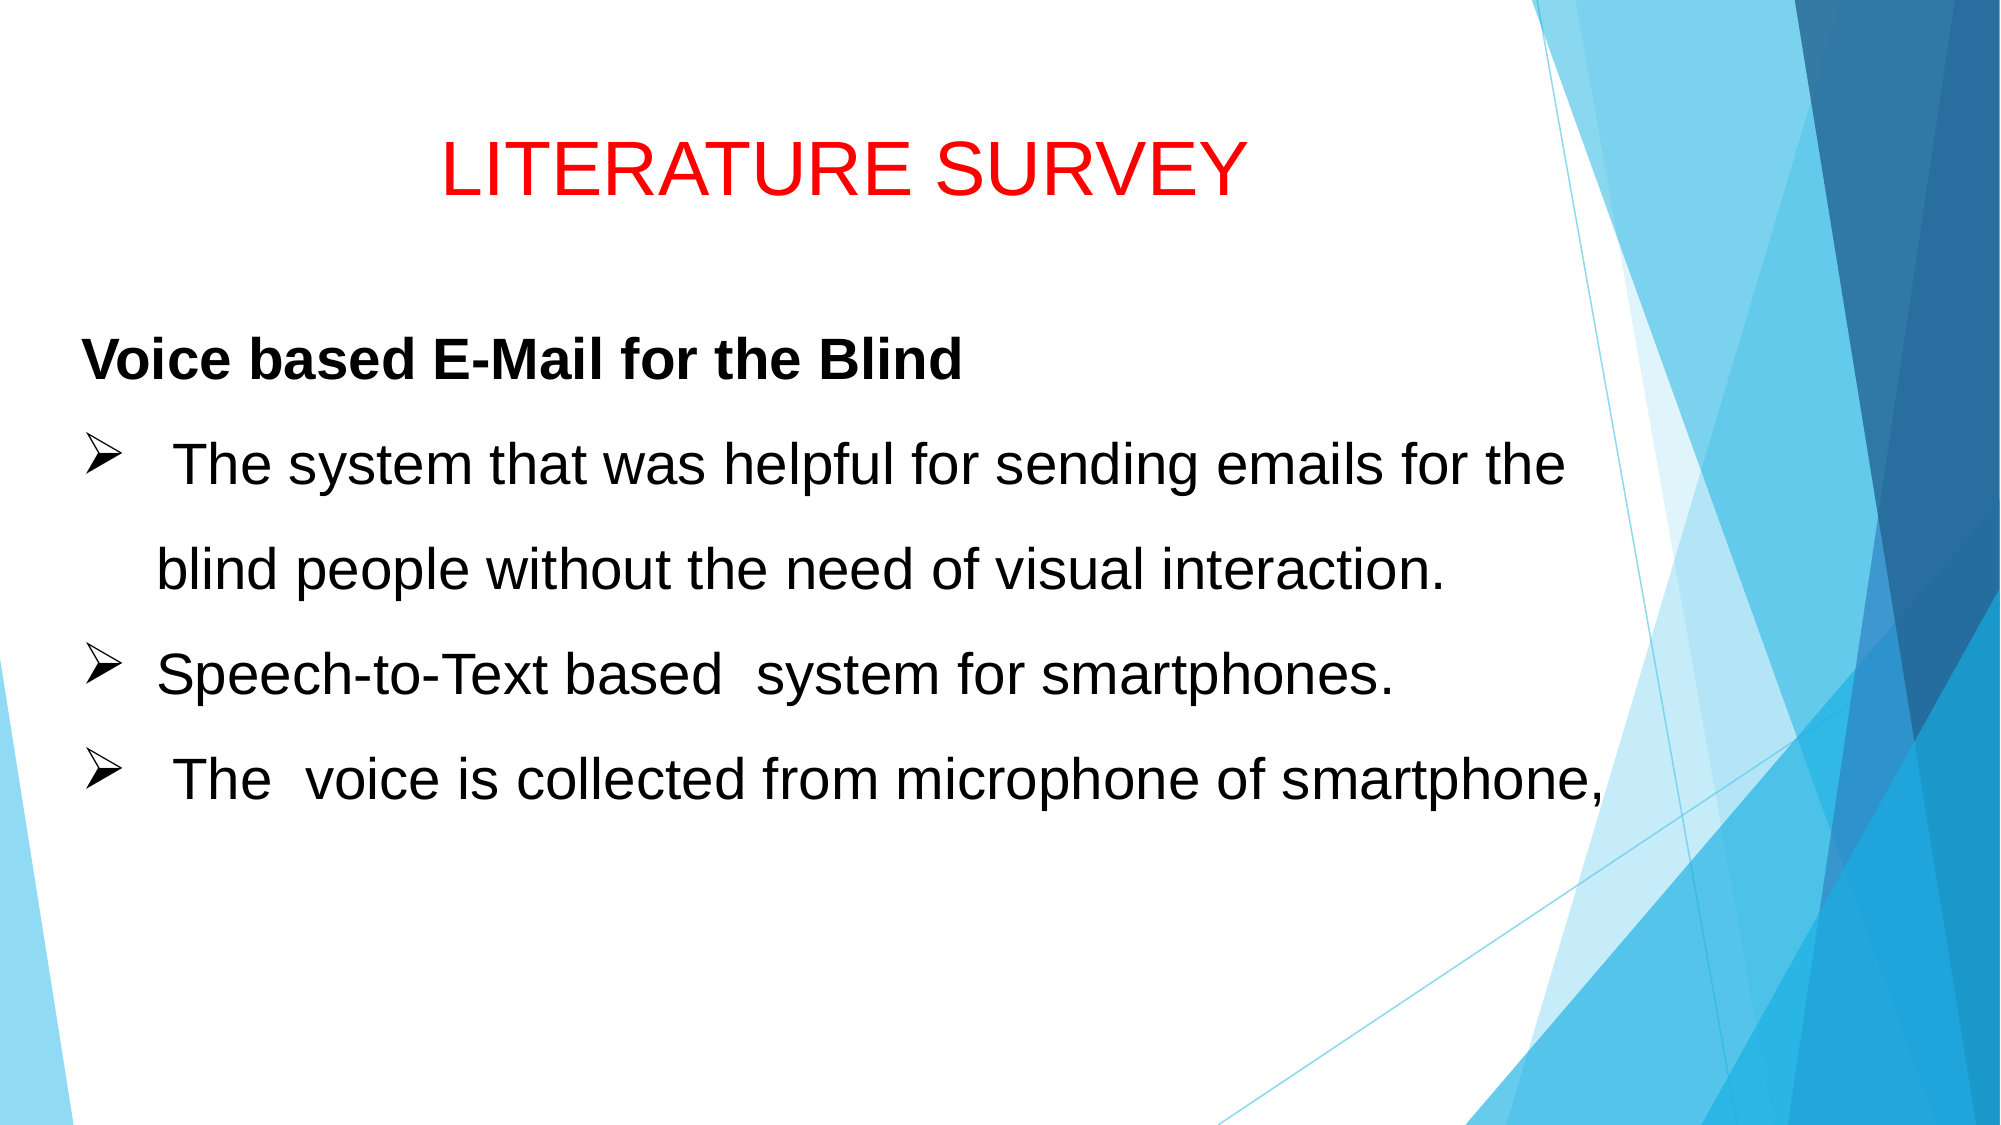

LITERATURE SURVEY
Voice based E-Mail for the Blind
 The system that was helpful for sending emails for the blind people without the need of visual interaction.
Speech-to-Text based  system for smartphones.
 The  voice is collected from microphone of smartphone,